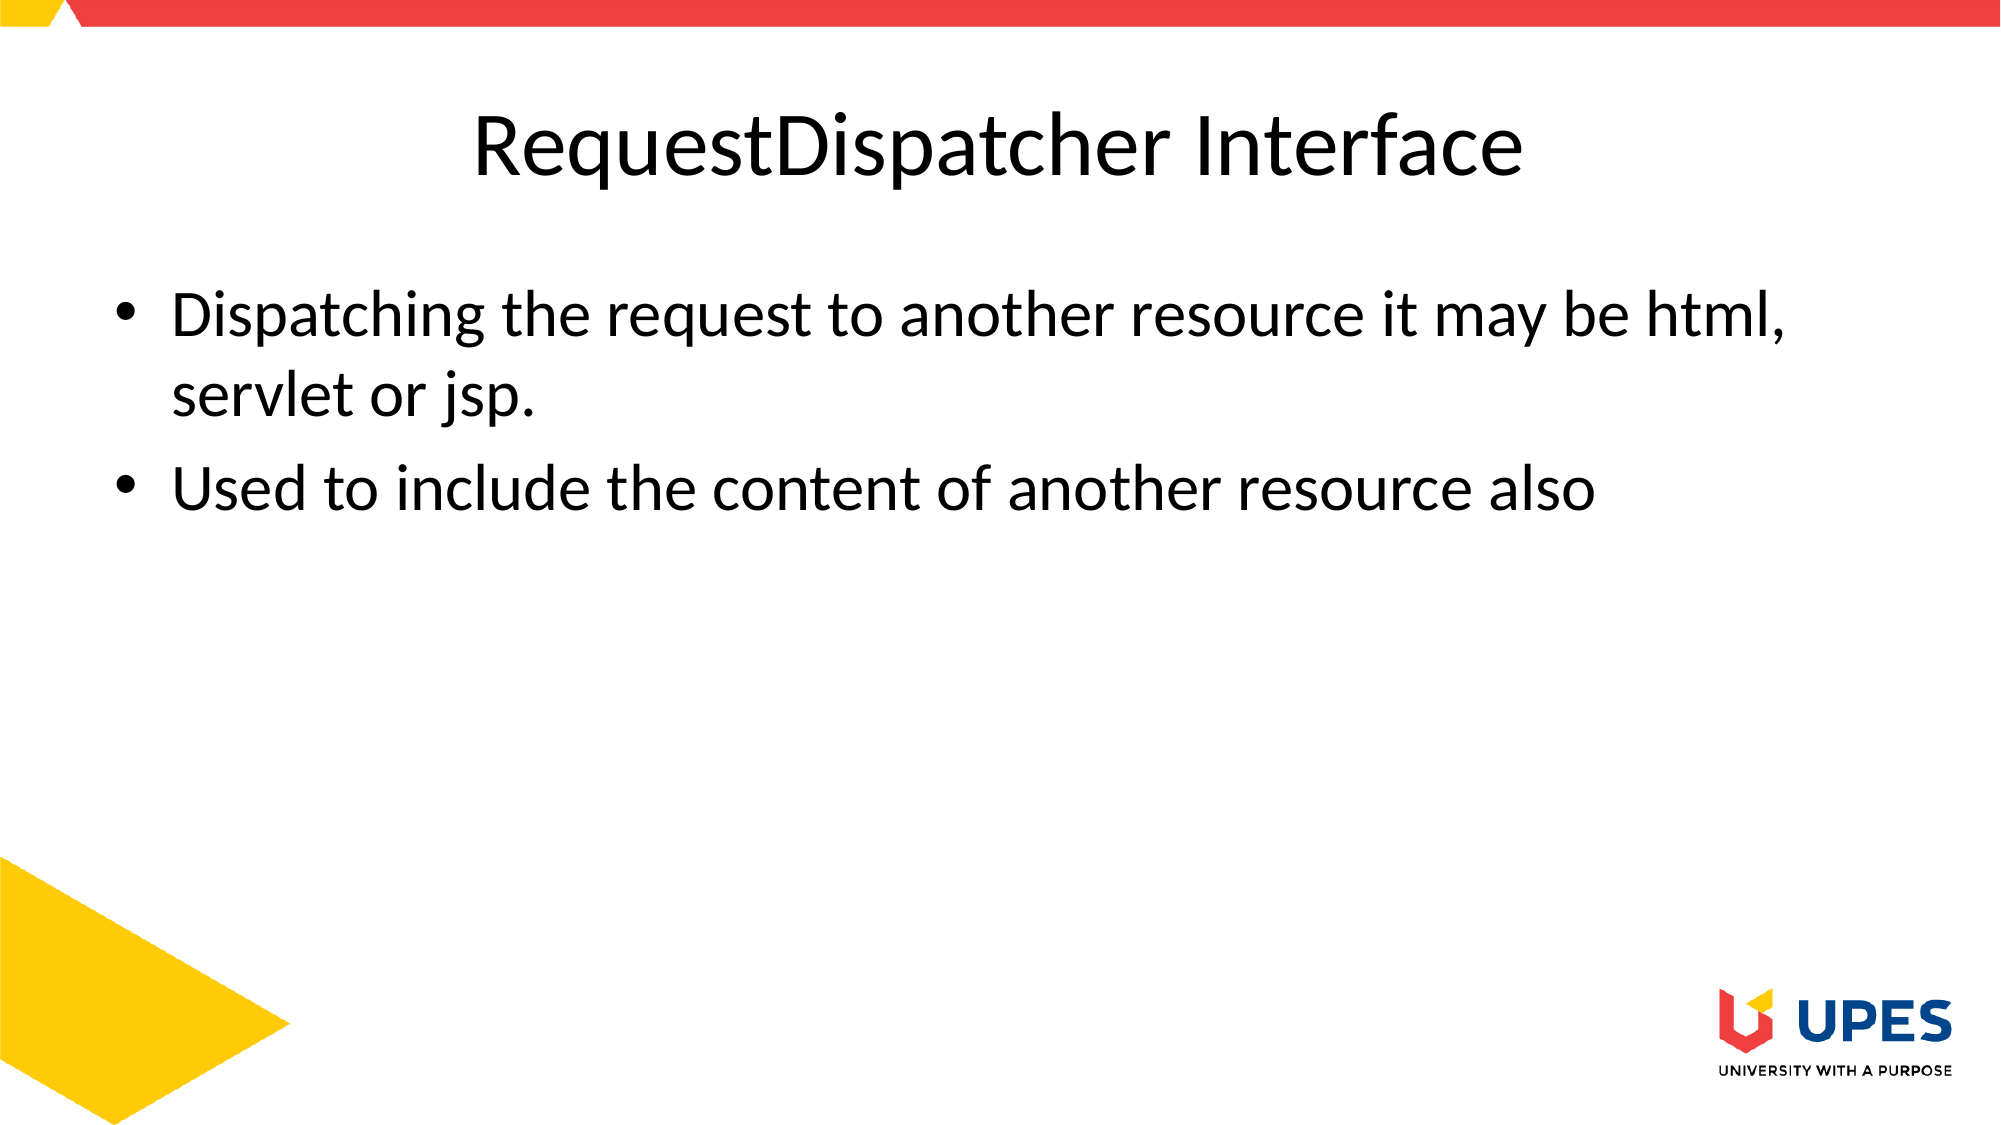

# RequestDispatcher Interface
Dispatching the request to another resource it may be html, servlet or jsp.
Used to include the content of another resource also